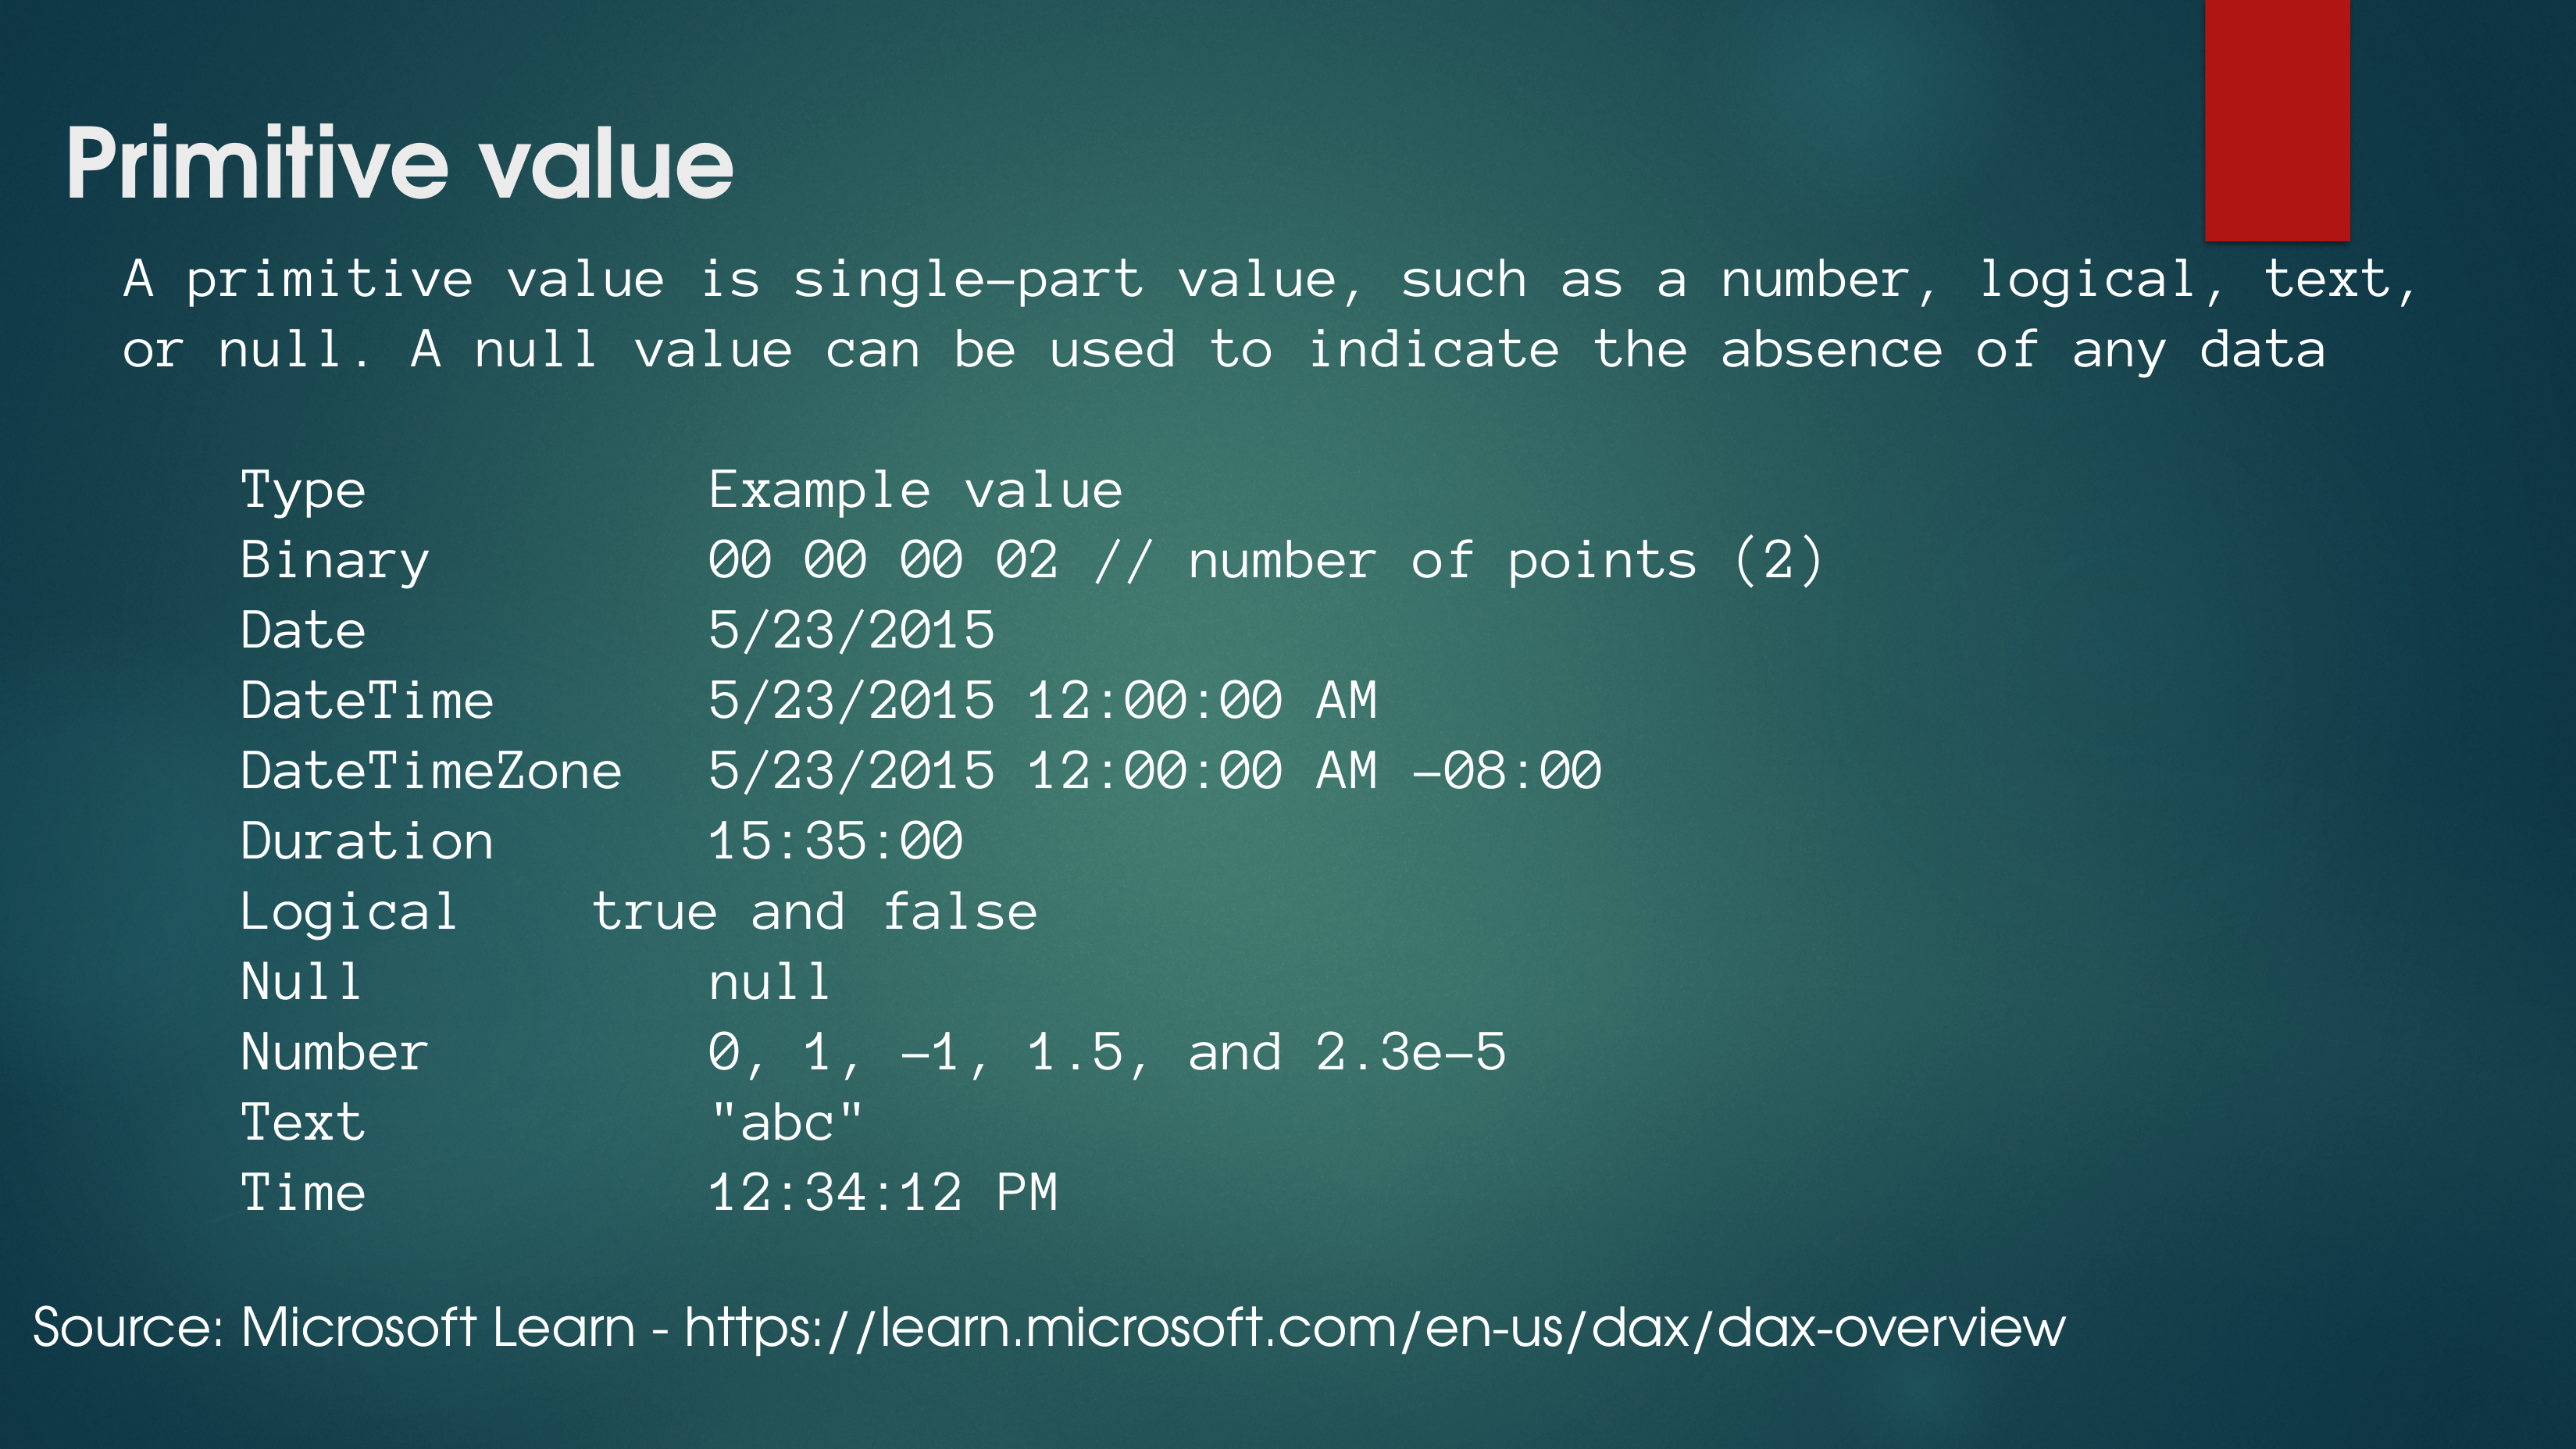

# Primitive value
A primitive value is single-part value, such as a number, logical, text, or null. A null value can be used to indicate the absence of any data

	Type			Example value
	Binary			00 00 00 02 // number of points (2)
	Date			5/23/2015
	DateTime		5/23/2015 12:00:00 AM
	DateTimeZone	5/23/2015 12:00:00 AM -08:00
	Duration		15:35:00
	Logical		true and false
	Null			null
	Number			0, 1, -1, 1.5, and 2.3e-5
	Text			"abc"
	Time			12:34:12 PM
Source: Microsoft Learn - https://learn.microsoft.com/en-us/dax/dax-overview